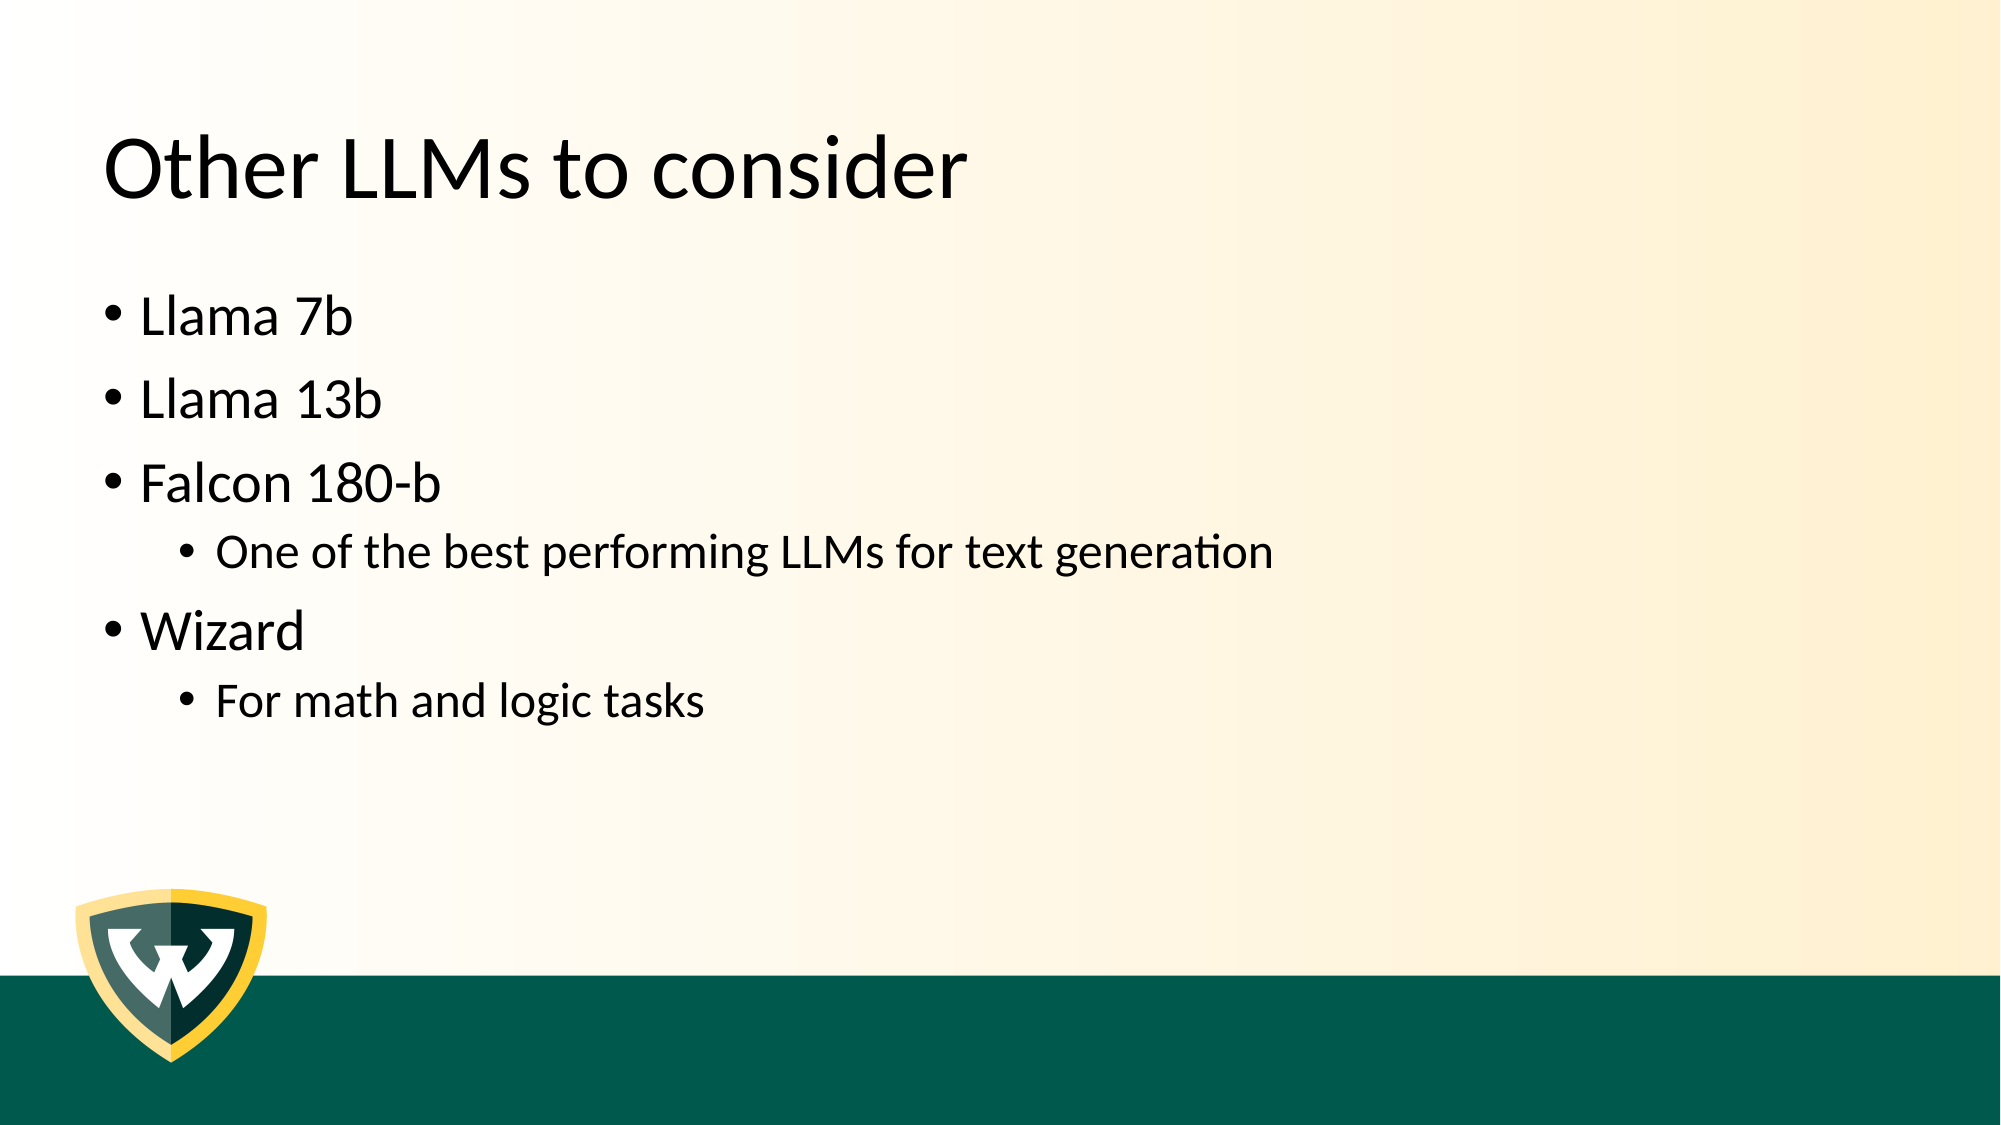

# Other LLMs to consider
Llama 7b
Llama 13b
Falcon 180-b
One of the best performing LLMs for text generation
Wizard
For math and logic tasks